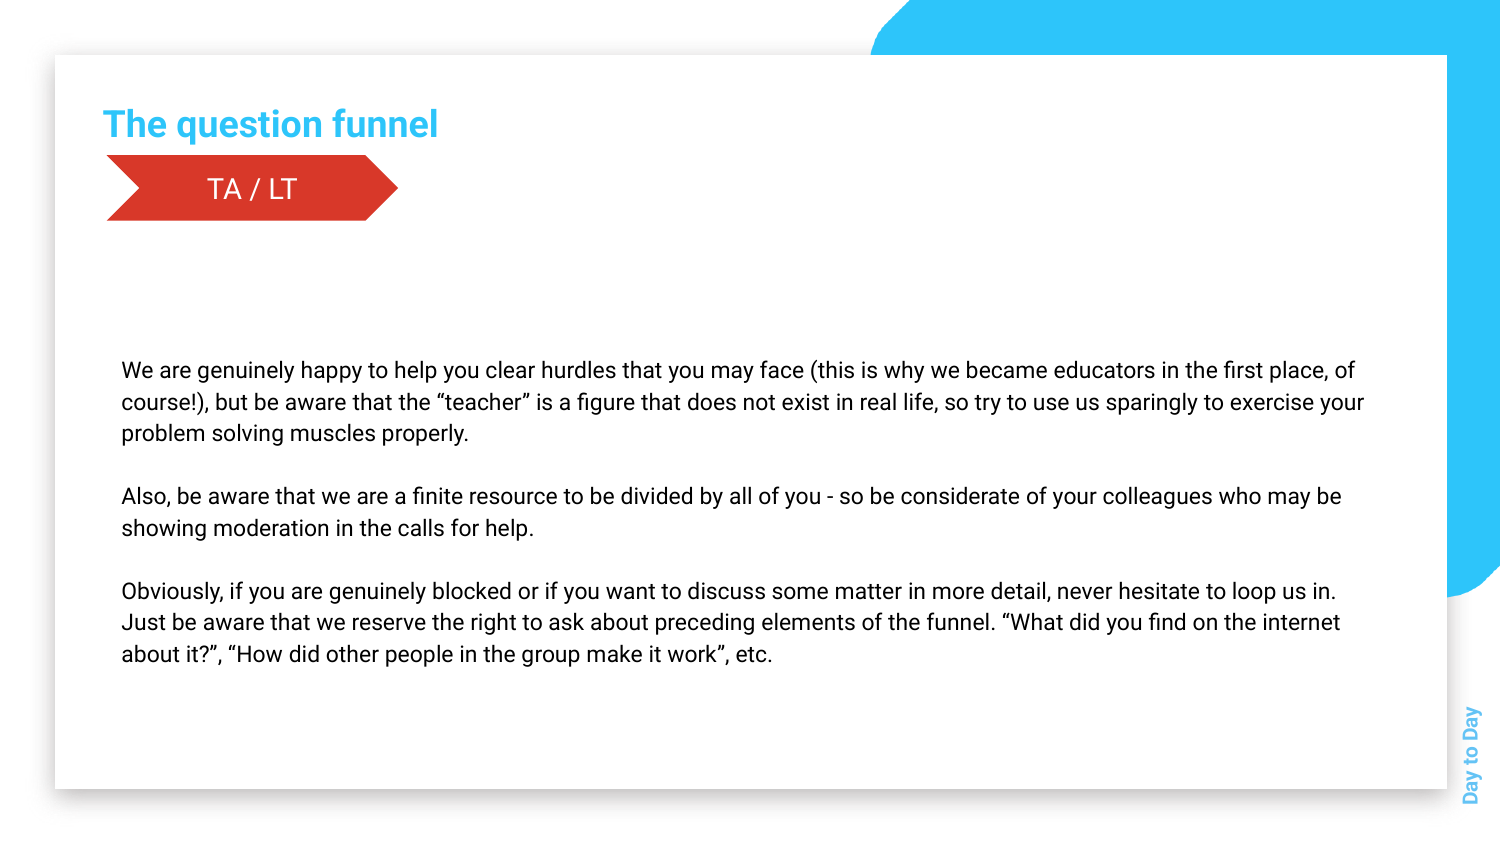

The question funnel
TA / LT
We are genuinely happy to help you clear hurdles that you may face (this is why we became educators in the first place, of course!), but be aware that the “teacher” is a figure that does not exist in real life, so try to use us sparingly to exercise your problem solving muscles properly.

Also, be aware that we are a finite resource to be divided by all of you - so be considerate of your colleagues who may be showing moderation in the calls for help.

Obviously, if you are genuinely blocked or if you want to discuss some matter in more detail, never hesitate to loop us in. Just be aware that we reserve the right to ask about preceding elements of the funnel. “What did you find on the internet about it?”, “How did other people in the group make it work”, etc.
Day to Day